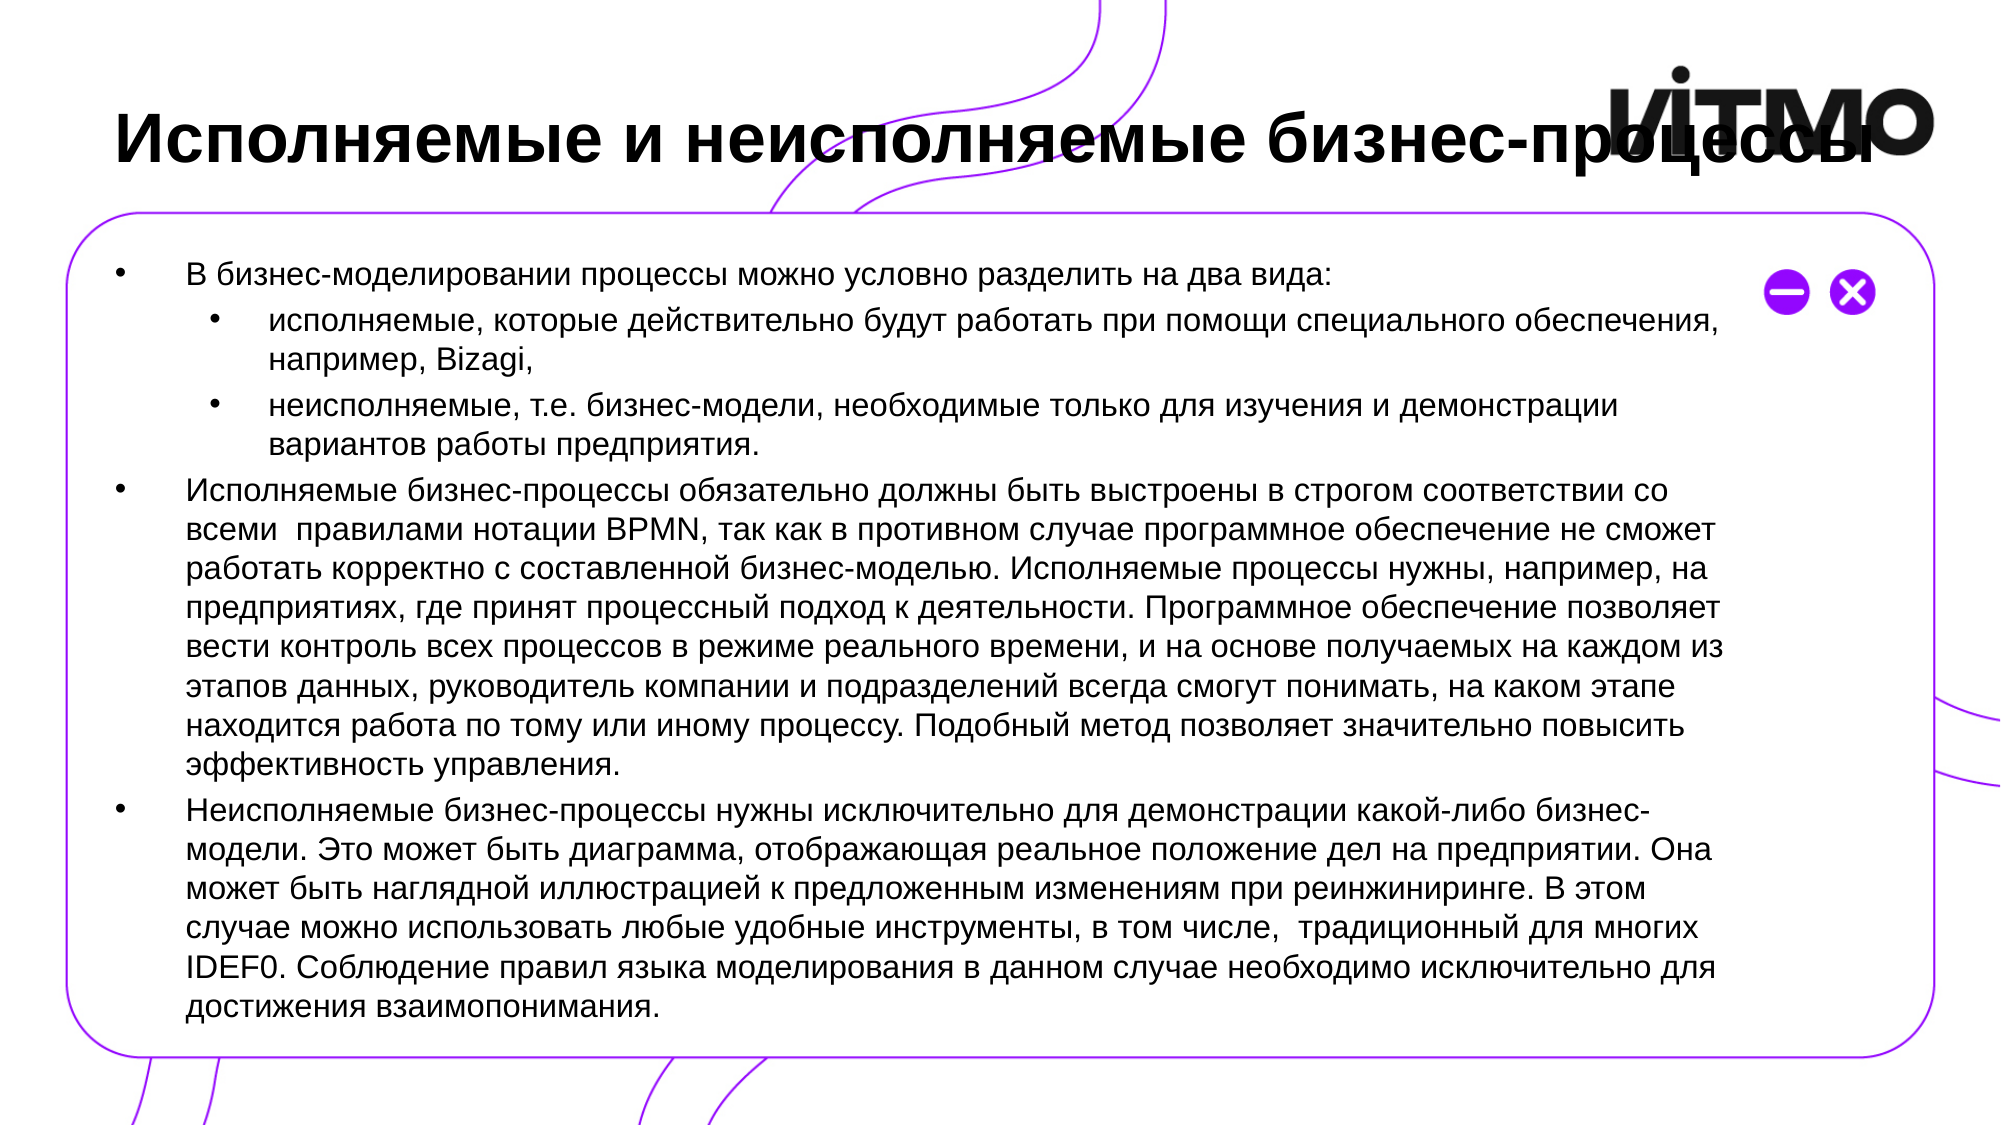

# Исполняемые и неисполняемые бизнес-процессы
В бизнес-моделировании процессы можно условно разделить на два вида:
исполняемые, которые действительно будут работать при помощи специального обеспечения, например, Bizagi,
неисполняемые, т.е. бизнес-модели, необходимые только для изучения и демонстрации вариантов работы предприятия.
Исполняемые бизнес-процессы обязательно должны быть выстроены в строгом соответствии со всеми  правилами нотации BPMN, так как в противном случае программное обеспечение не сможет работать корректно с составленной бизнес-моделью. Исполняемые процессы нужны, например, на предприятиях, где принят процессный подход к деятельности. Программное обеспечение позволяет вести контроль всех процессов в режиме реального времени, и на основе получаемых на каждом из этапов данных, руководитель компании и подразделений всегда смогут понимать, на каком этапе находится работа по тому или иному процессу. Подобный метод позволяет значительно повысить эффективность управления.
Неисполняемые бизнес-процессы нужны исключительно для демонстрации какой-либо бизнес-модели. Это может быть диаграмма, отображающая реальное положение дел на предприятии. Она может быть наглядной иллюстрацией к предложенным изменениям при реинжиниринге. В этом случае можно использовать любые удобные инструменты, в том числе,  традиционный для многих IDEF0. Соблюдение правил языка моделирования в данном случае необходимо исключительно для достижения взаимопонимания.